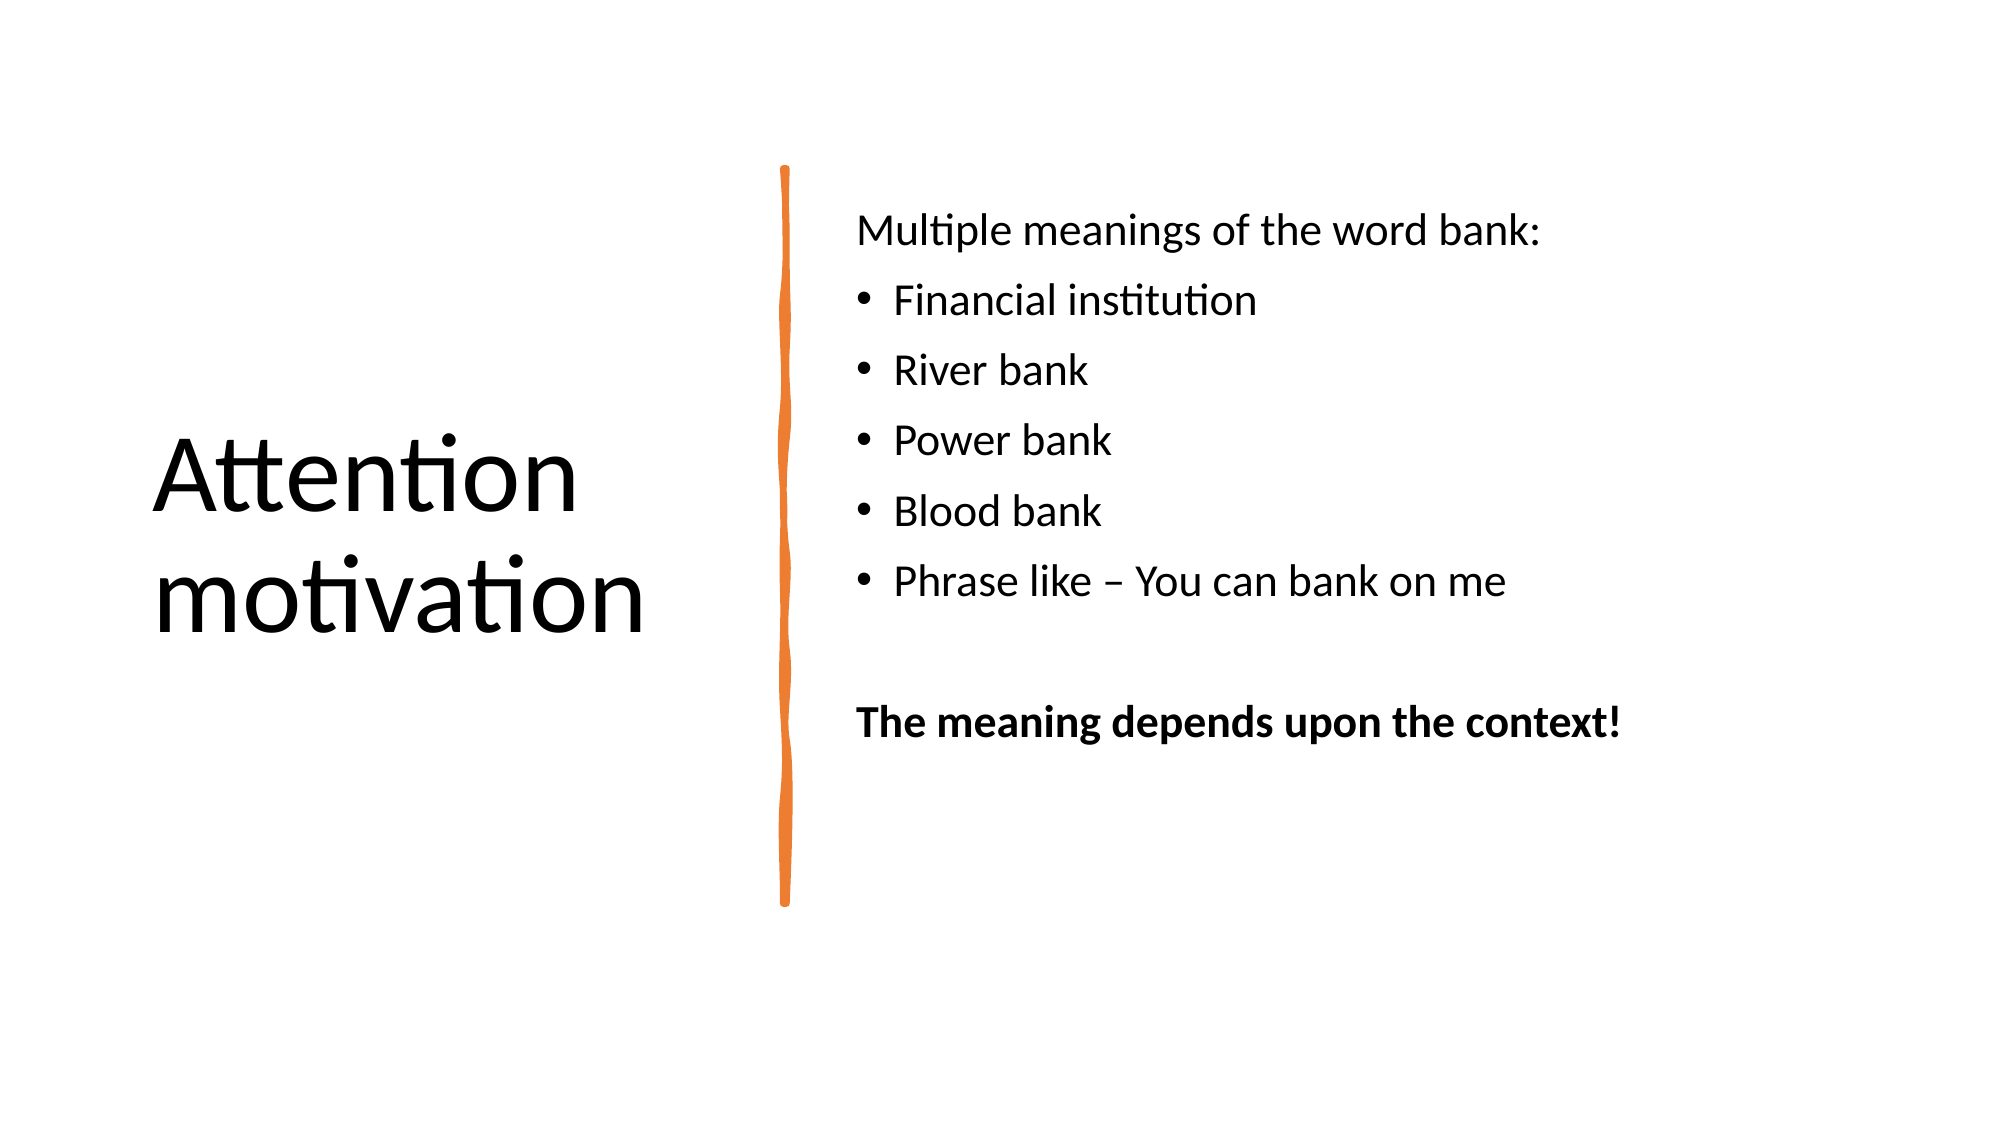

# Attention motivation
Multiple meanings of the word bank:
Financial institution
River bank
Power bank
Blood bank
Phrase like – You can bank on me

The meaning depends upon the context!